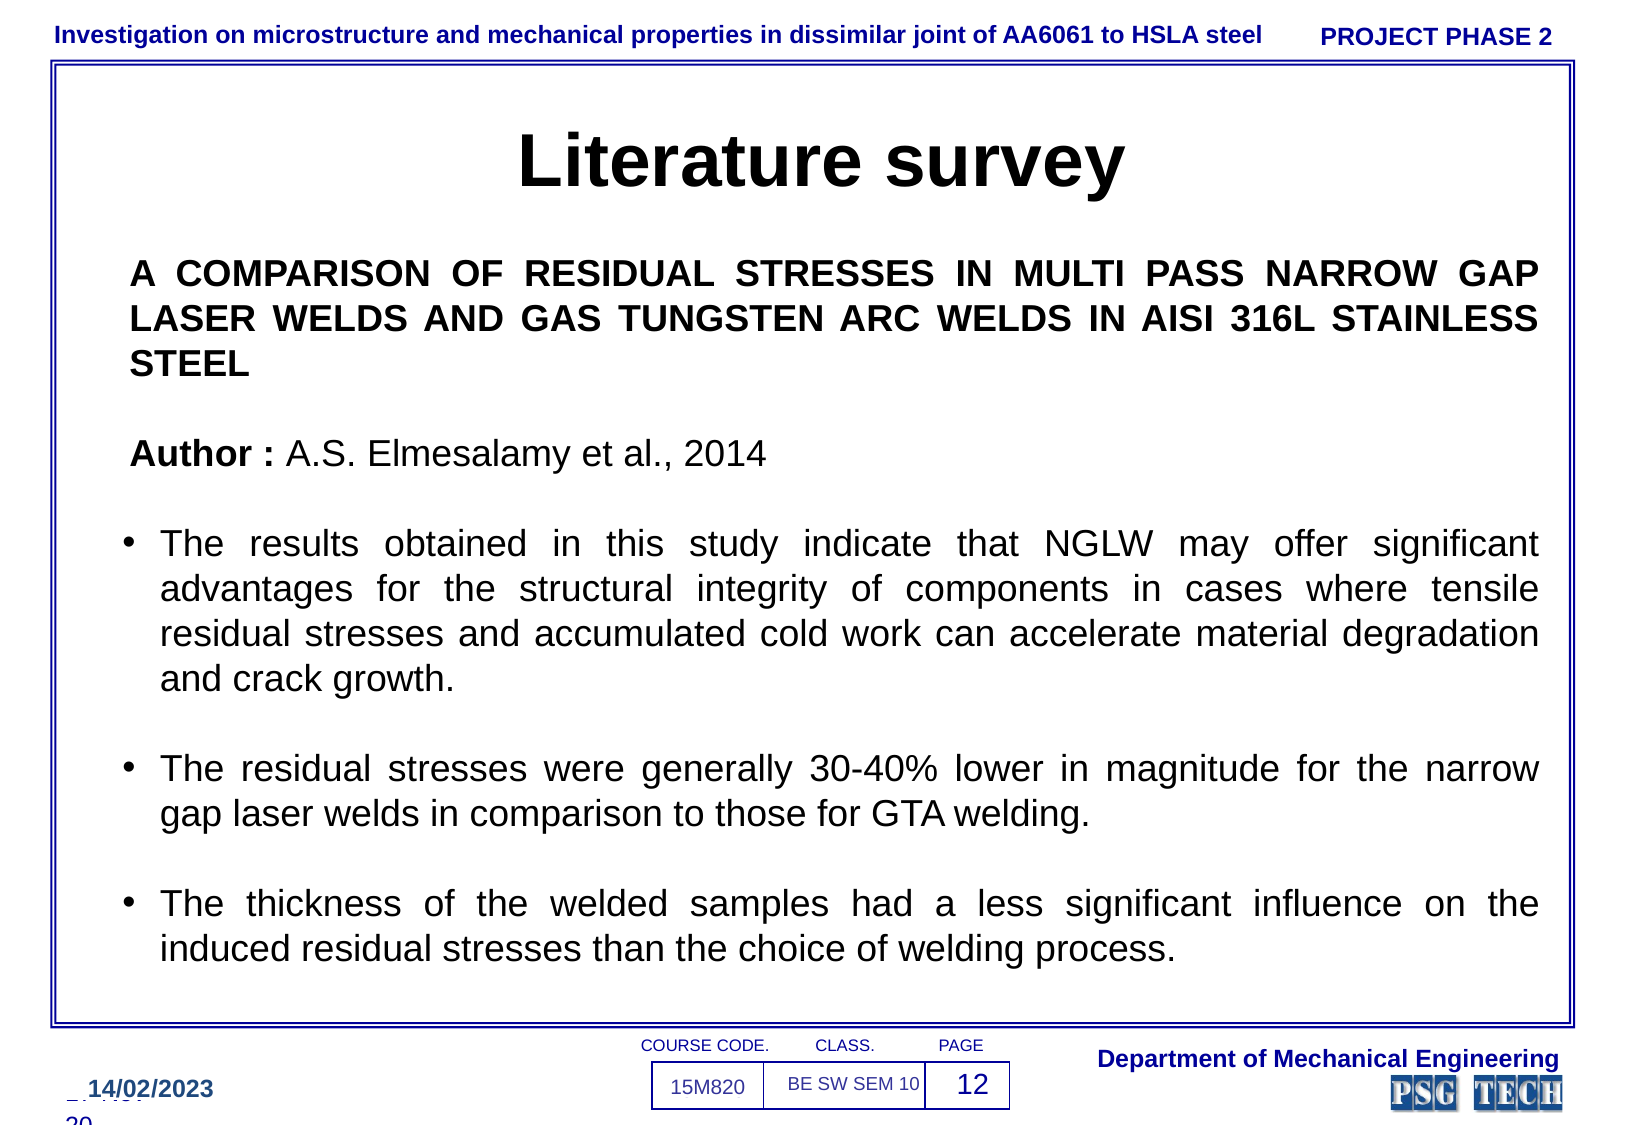

PROJECT PHASE 2

Investigation on microstructure and mechanical properties in dissimilar joint of AA6061 to HSLA steel
Literature survey

A COMPARISON OF RESIDUAL STRESSES IN MULTI PASS NARROW GAP LASER WELDS AND GAS TUNGSTEN ARC WELDS IN AISI 316L STAINLESS STEEL

Author : A.S. Elmesalamy et al., 2014

The results obtained in this study indicate that NGLW may offer significant advantages for the structural integrity of components in cases where tensile residual stresses and accumulated cold work can accelerate material degradation and crack growth.

The residual stresses were generally 30-40% lower in magnitude for the narrow gap laser welds in comparison to those for GTA welding.

The thickness of the welded samples had a less significant influence on the induced residual stresses than the choice of welding process.

CLASS.
COURSE CODE.
PAGE
Department of Mechanical Engineering
| 15M820 | BE SW SEM 10 | 12 |
| --- | --- | --- |
14/02/2023

BE:

17-Nov-20
15M216